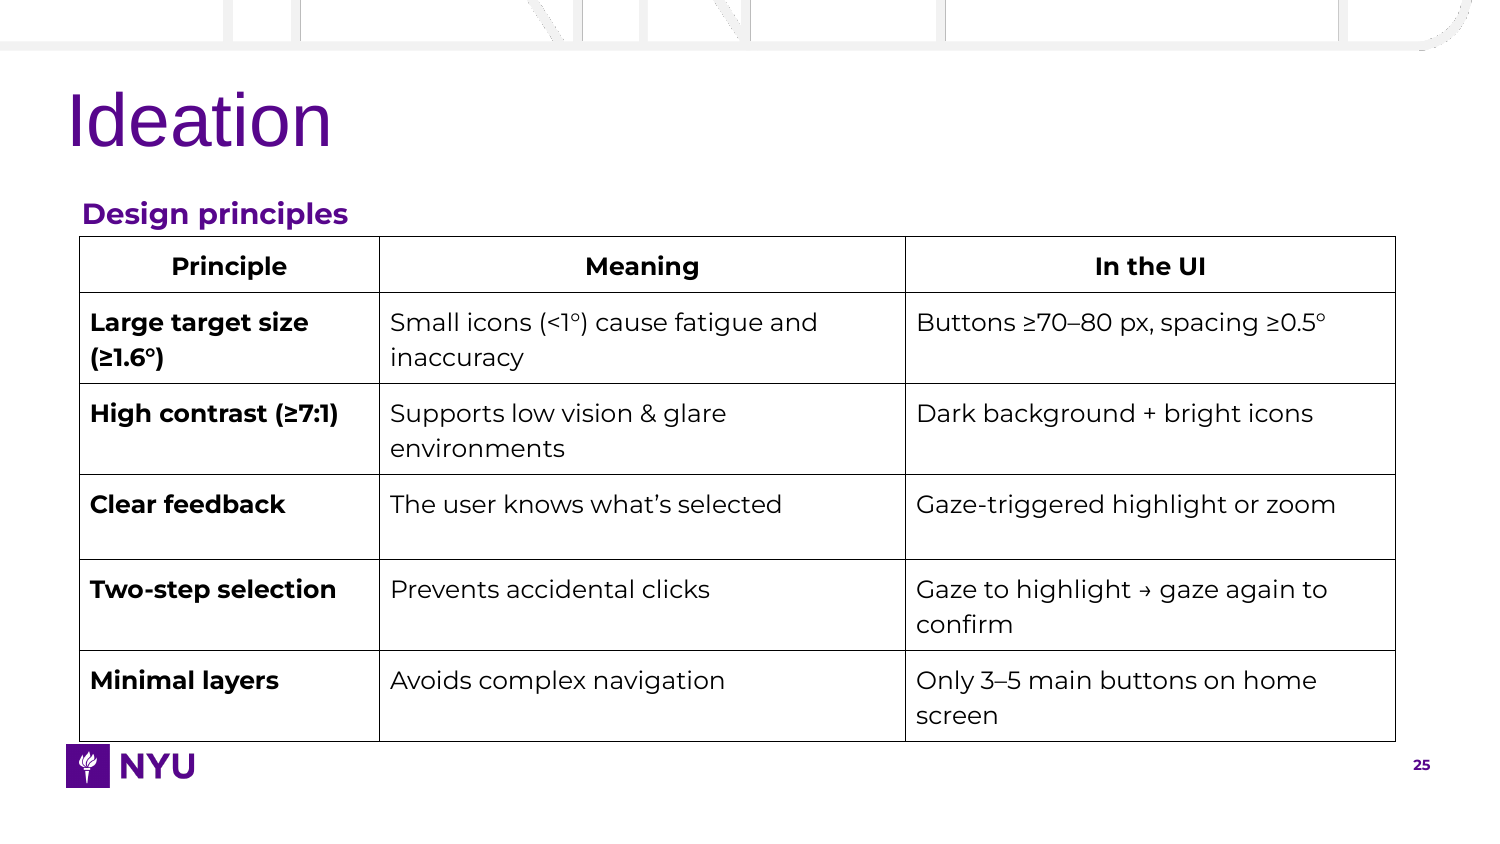

# Ideation
Design principles
| Principle | Meaning | In the UI |
| --- | --- | --- |
| Large target size (≥1.6°) | Small icons (<1°) cause fatigue and inaccuracy | Buttons ≥70–80 px, spacing ≥0.5° |
| High contrast (≥7:1) | Supports low vision & glare environments | Dark background + bright icons |
| Clear feedback | The user knows what’s selected | Gaze-triggered highlight or zoom |
| Two-step selection | Prevents accidental clicks | Gaze to highlight → gaze again to confirm |
| Minimal layers | Avoids complex navigation | Only 3–5 main buttons on home screen |